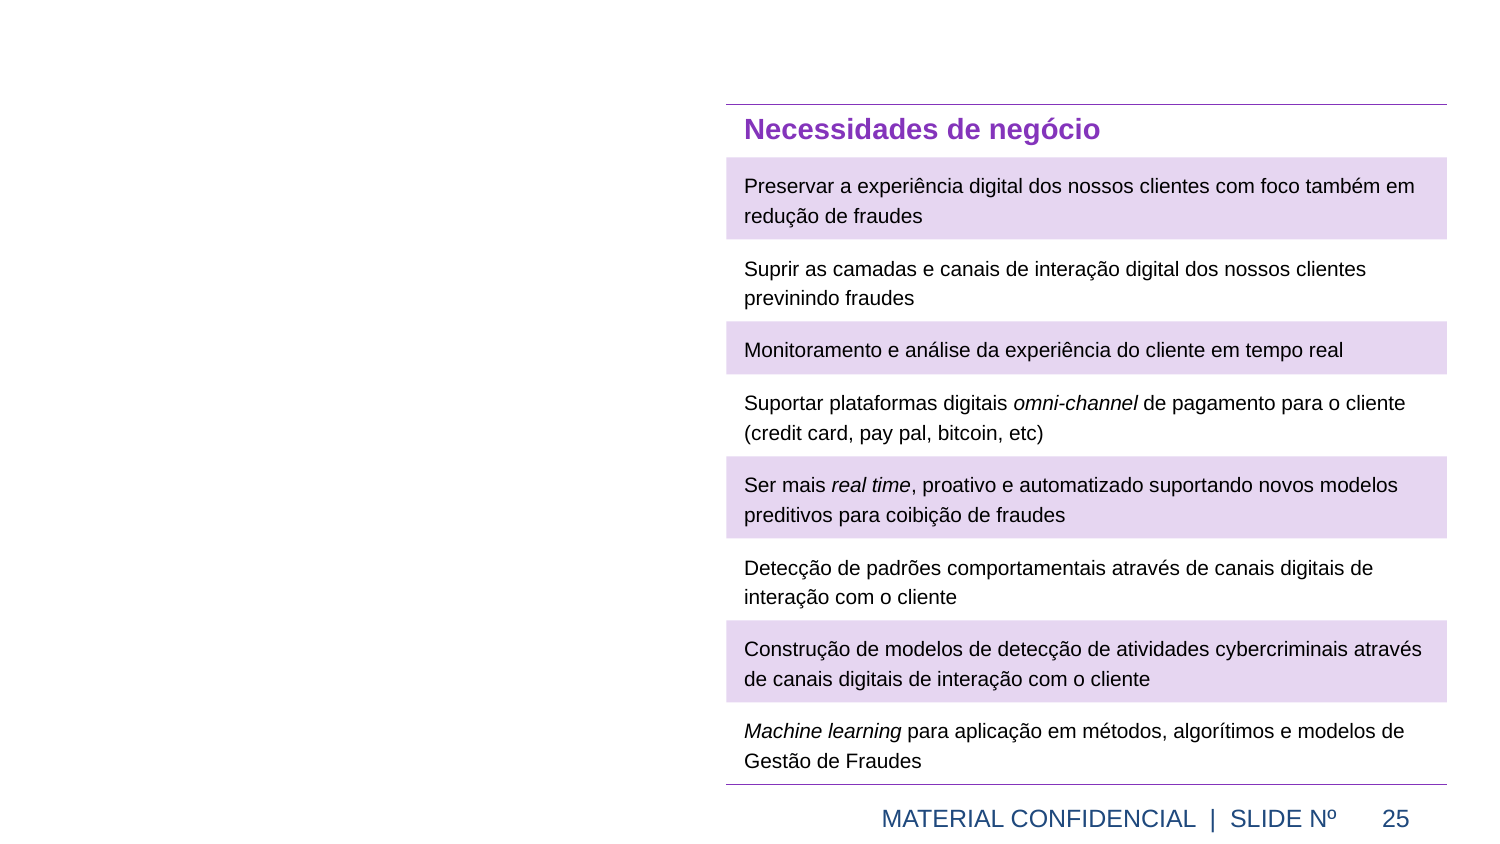

| Necessidades de negócio |
| --- |
| Preservar a experiência digital dos nossos clientes com foco também em redução de fraudes |
| Suprir as camadas e canais de interação digital dos nossos clientes previnindo fraudes |
| Monitoramento e análise da experiência do cliente em tempo real |
| Suportar plataformas digitais omni-channel de pagamento para o cliente (credit card, pay pal, bitcoin, etc) |
| Ser mais real time, proativo e automatizado suportando novos modelos preditivos para coibição de fraudes |
| Detecção de padrões comportamentais através de canais digitais de interação com o cliente |
| Construção de modelos de detecção de atividades cybercriminais através de canais digitais de interação com o cliente |
| Machine learning para aplicação em métodos, algorítimos e modelos de Gestão de Fraudes |
MATERIAL CONFIDENCIAL  |  SLIDE Nº
25